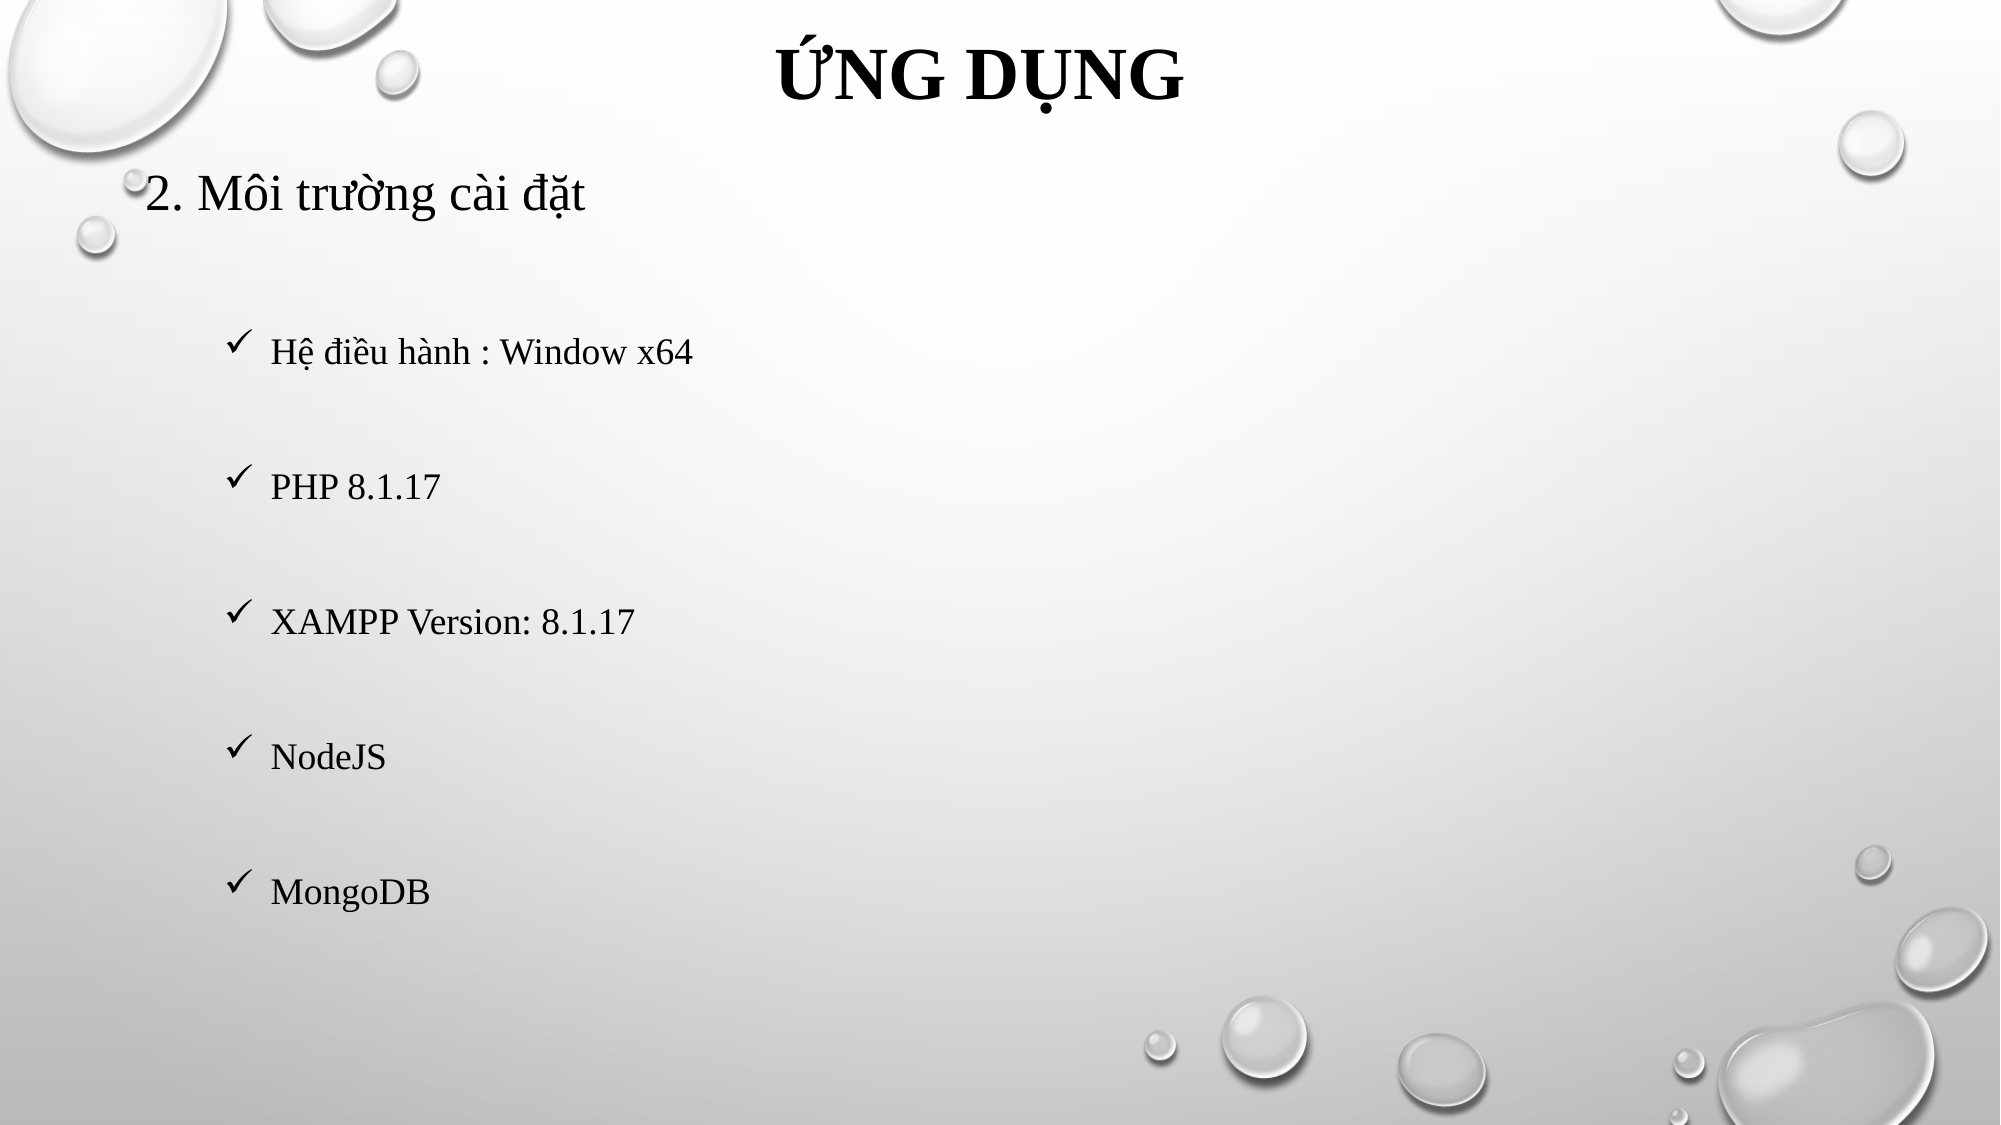

# ỨNG DỤNG
2. Môi trường cài đặt
Hệ điều hành : Window x64
PHP 8.1.17
XAMPP Version: 8.1.17
NodeJS
MongoDB